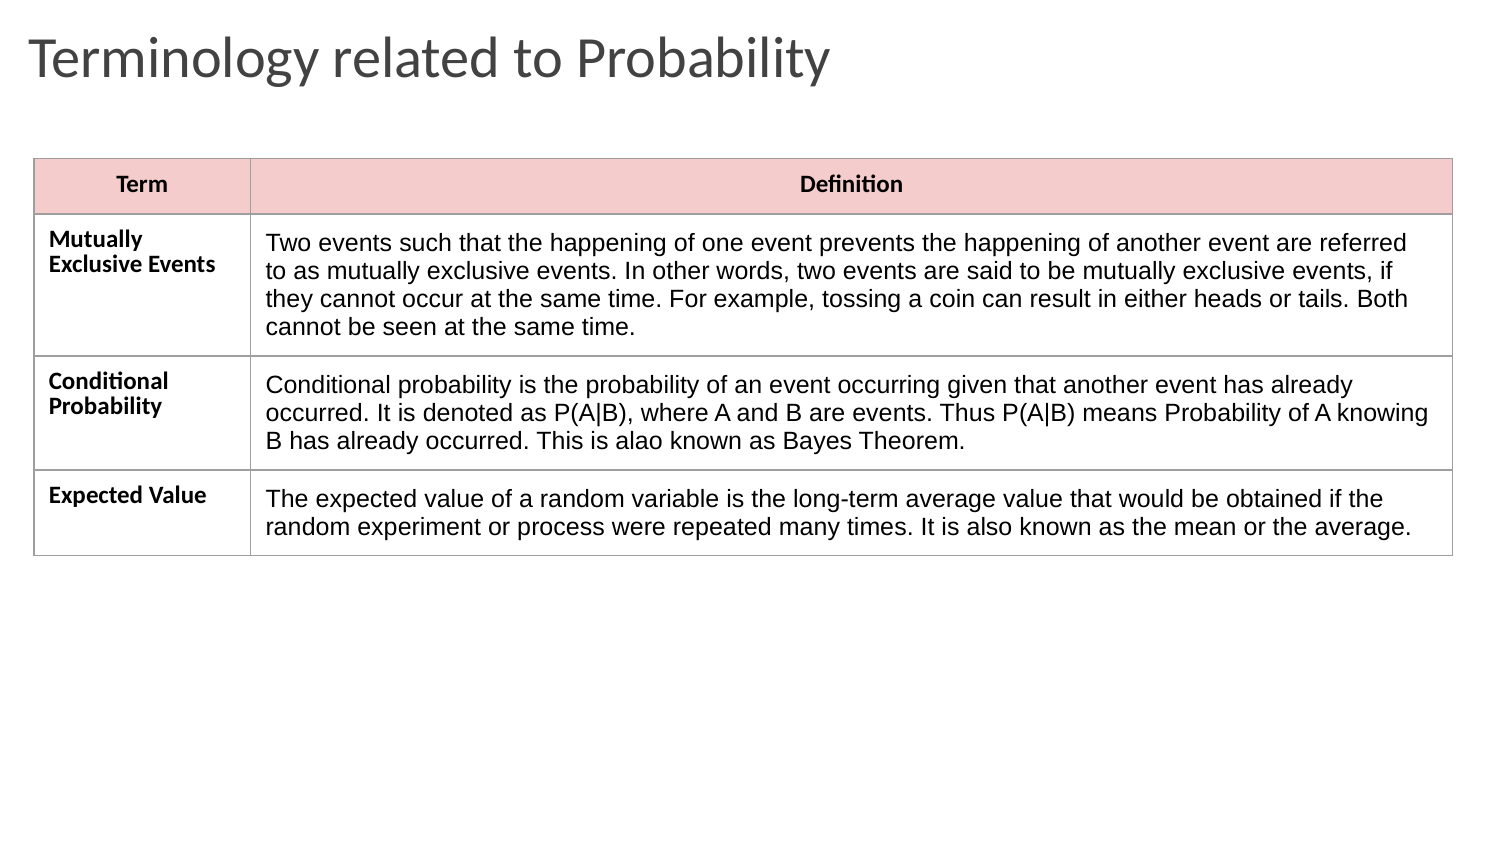

# Terminology related to Probability
| Term | Definition |
| --- | --- |
| Mutually Exclusive Events | Two events such that the happening of one event prevents the happening of another event are referred to as mutually exclusive events. In other words, two events are said to be mutually exclusive events, if they cannot occur at the same time. For example, tossing a coin can result in either heads or tails. Both cannot be seen at the same time. |
| Conditional Probability | Conditional probability is the probability of an event occurring given that another event has already occurred. It is denoted as P(A|B), where A and B are events. Thus P(A|B) means Probability of A knowing B has already occurred. This is alao known as Bayes Theorem. |
| Expected Value | The expected value of a random variable is the long-term average value that would be obtained if the random experiment or process were repeated many times. It is also known as the mean or the average. |